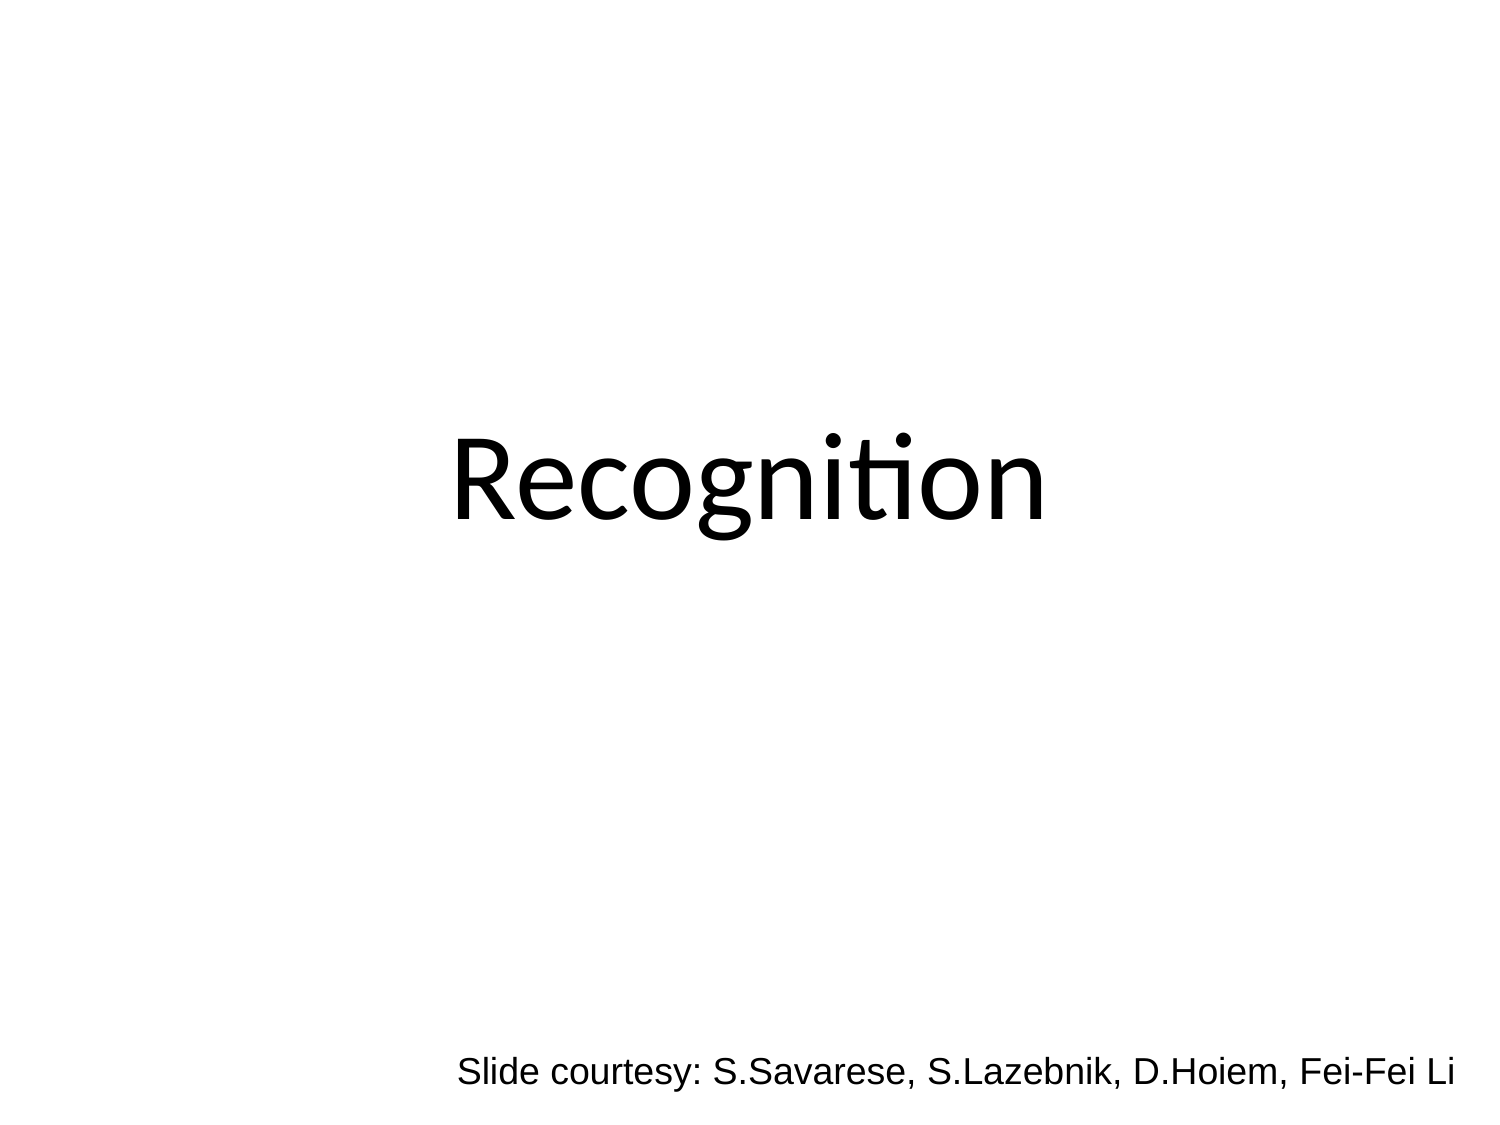

# Recognition
Slide courtesy: S.Savarese, S.Lazebnik, D.Hoiem, Fei-Fei Li